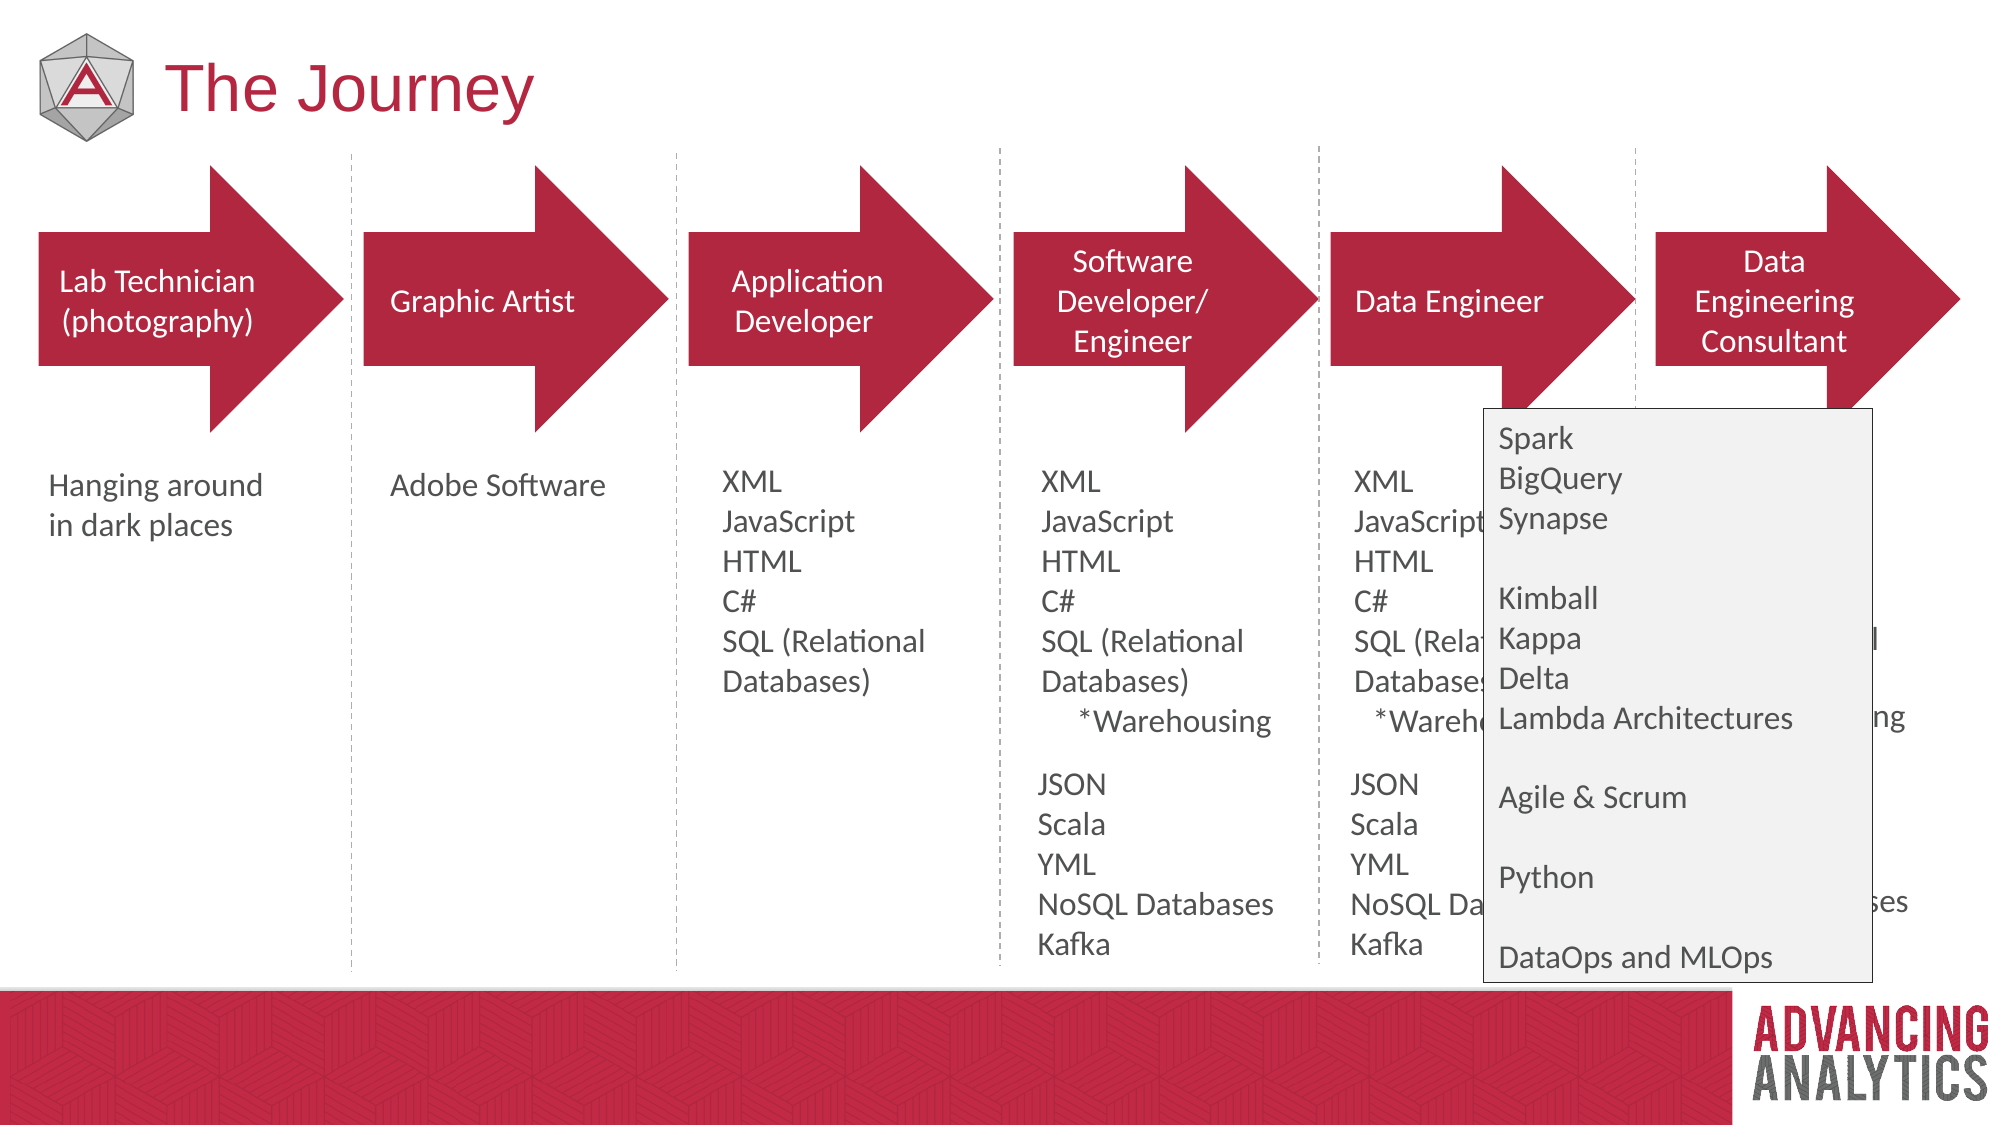

# The Journey
Software Developer/
Engineer
Data Engineer
Data Engineering Consultant
Lab Technician (photography)
Graphic Artist
Application Developer
Spark
BigQuery
Synapse

Kimball
Kappa
Delta
Lambda Architectures

Agile & Scrum

Python

DataOps and MLOps
XML
JavaScript
HTML
C#
SQL (Relational
Databases)

*Warehousing

XML
JavaScript
HTML
C#
SQL (Relational
Databases)
XML
JavaScript
HTML
C#
SQL (Relational
Databases)

XML
JavaScript
HTML
C#
SQL (Relational
Databases)

*Warehousing

JSON
Scala
YML
NoSQL Databases
Kafka

Hanging around
in dark places
Adobe Software
*Warehousing

JSON
Scala
YML
NoSQL Databases
Kafka

JSON
Scala
YML
NoSQL Databases
Kafka